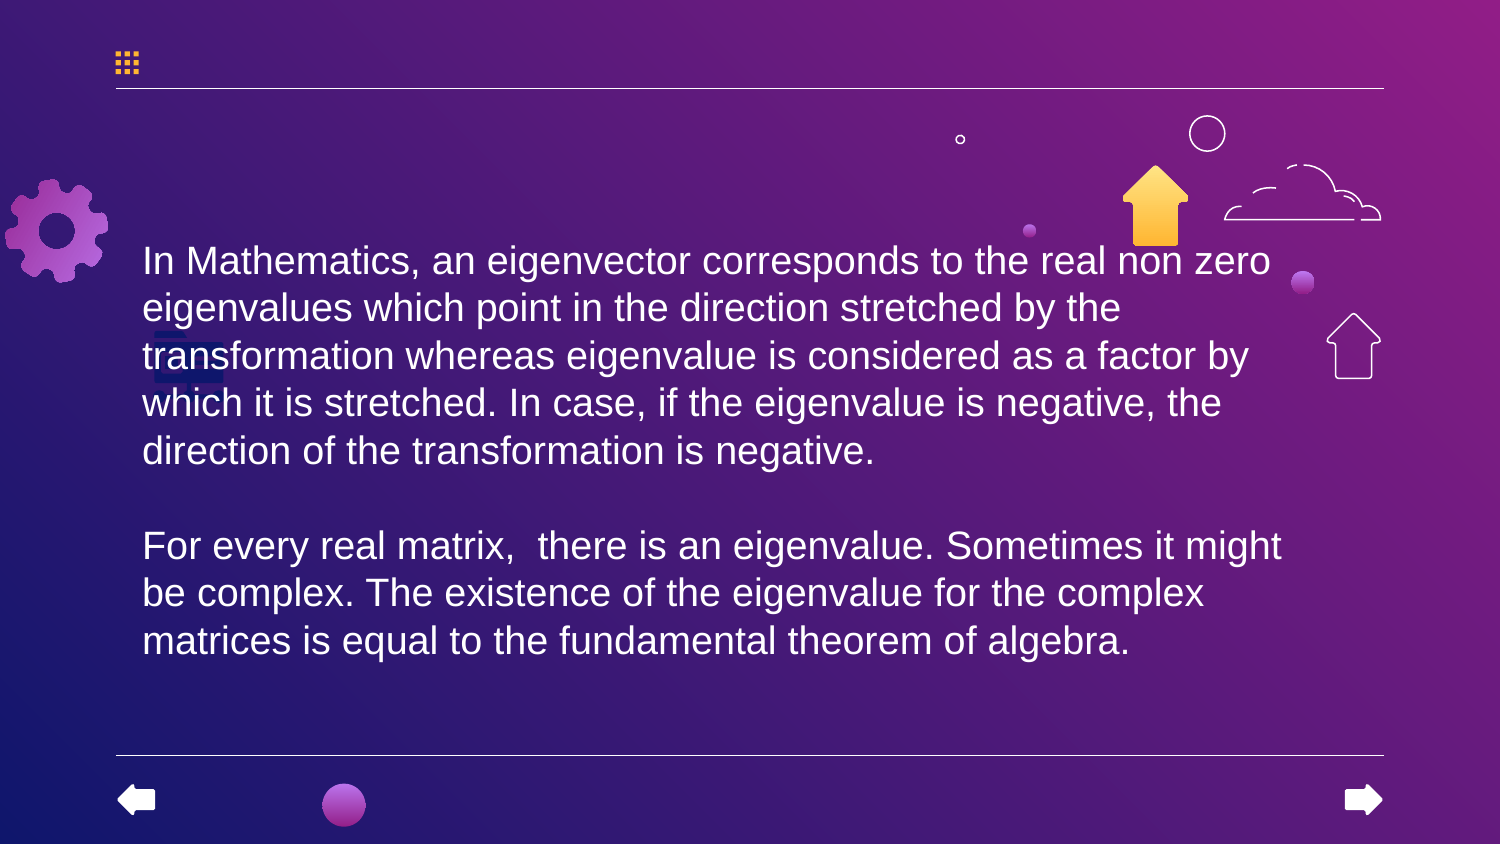

In Mathematics, an eigenvector corresponds to the real non zero eigenvalues which point in the direction stretched by the transformation whereas eigenvalue is considered as a factor by which it is stretched. In case, if the eigenvalue is negative, the direction of the transformation is negative.

For every real matrix,  there is an eigenvalue. Sometimes it might be complex. The existence of the eigenvalue for the complex matrices is equal to the fundamental theorem of algebra.